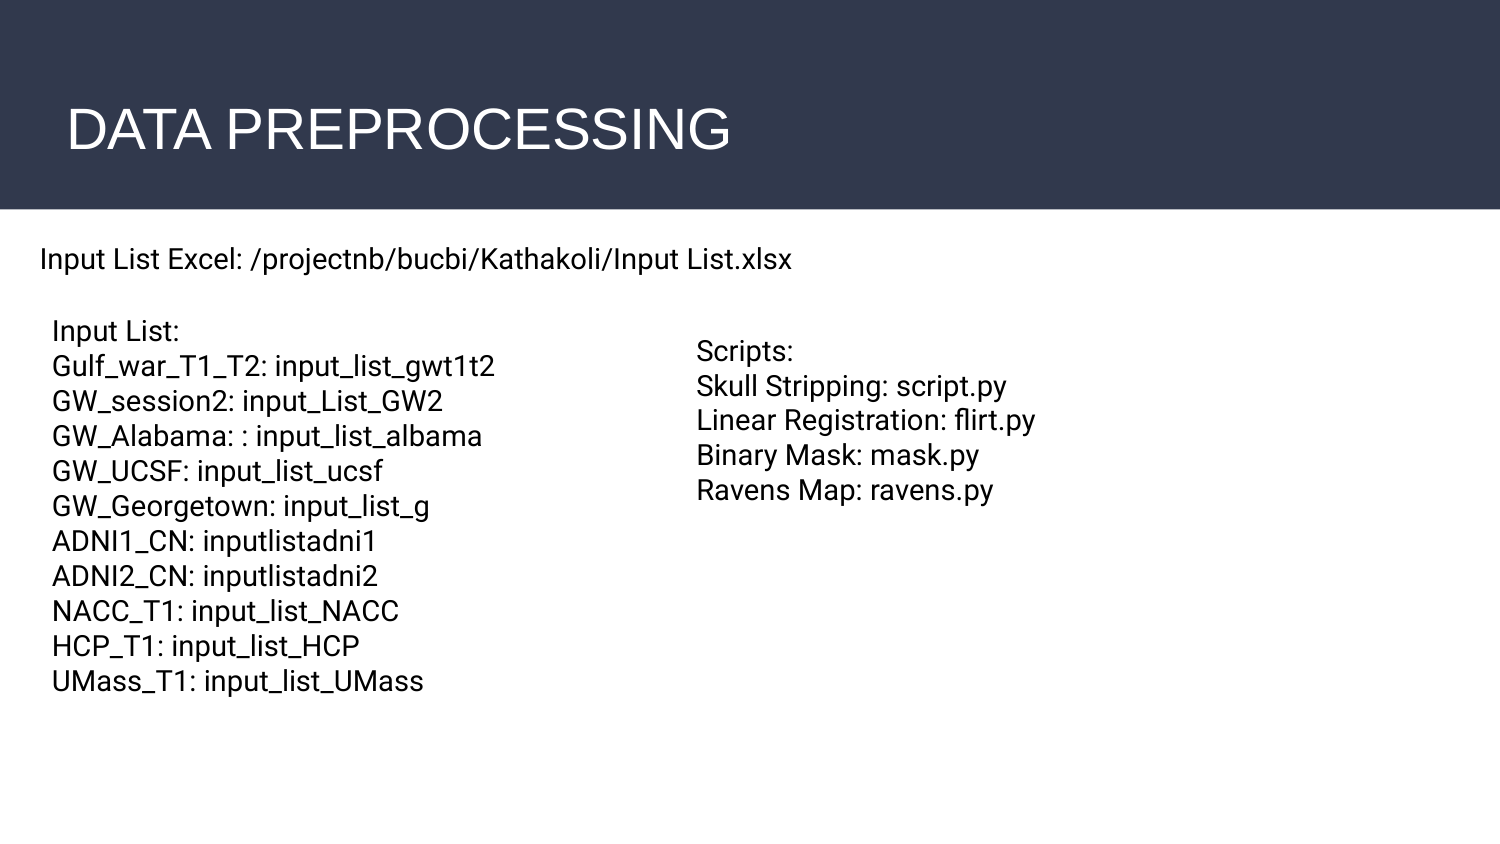

# DATA PREPROCESSING
Input List Excel: /projectnb/bucbi/Kathakoli/Input List.xlsx
Input List:
Gulf_war_T1_T2: input_list_gwt1t2
GW_session2: input_List_GW2
GW_Alabama: : input_list_albama
GW_UCSF: input_list_ucsf
GW_Georgetown: input_list_g
ADNI1_CN: inputlistadni1
ADNI2_CN: inputlistadni2
NACC_T1: input_list_NACC
HCP_T1: input_list_HCP
UMass_T1: input_list_UMass
Scripts:
Skull Stripping: script.py
Linear Registration: flirt.py
Binary Mask: mask.py
Ravens Map: ravens.py